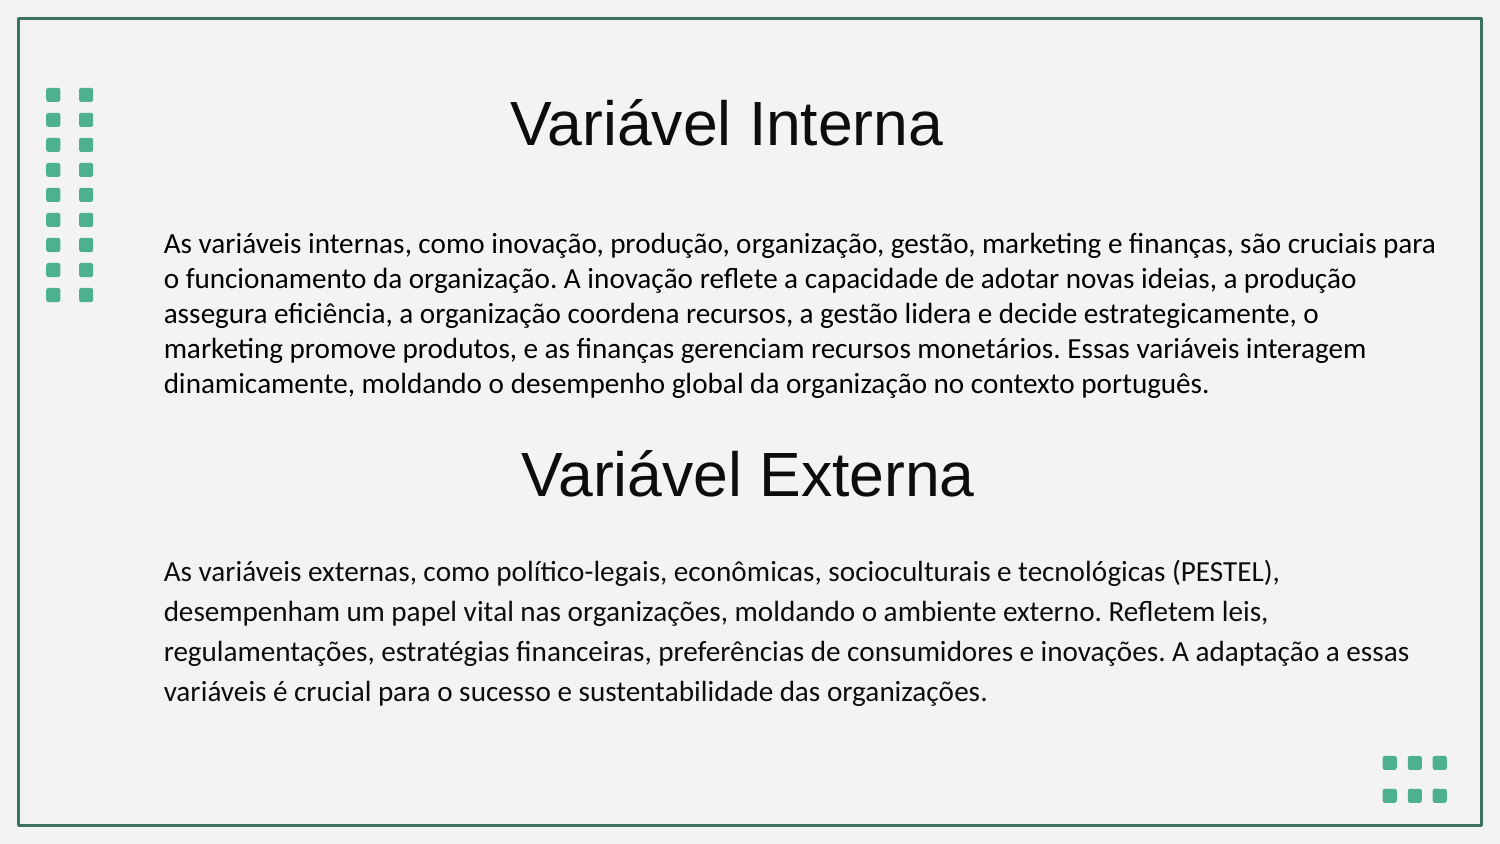

Variável Interna
As variáveis internas, como inovação, produção, organização, gestão, marketing e finanças, são cruciais para o funcionamento da organização. A inovação reflete a capacidade de adotar novas ideias, a produção assegura eficiência, a organização coordena recursos, a gestão lidera e decide estrategicamente, o marketing promove produtos, e as finanças gerenciam recursos monetários. Essas variáveis interagem dinamicamente, moldando o desempenho global da organização no contexto português.

Variável Externa
As variáveis externas, como político-legais, econômicas, socioculturais e tecnológicas (PESTEL), desempenham um papel vital nas organizações, moldando o ambiente externo. Refletem leis, regulamentações, estratégias financeiras, preferências de consumidores e inovações. A adaptação a essas variáveis é crucial para o sucesso e sustentabilidade das organizações.